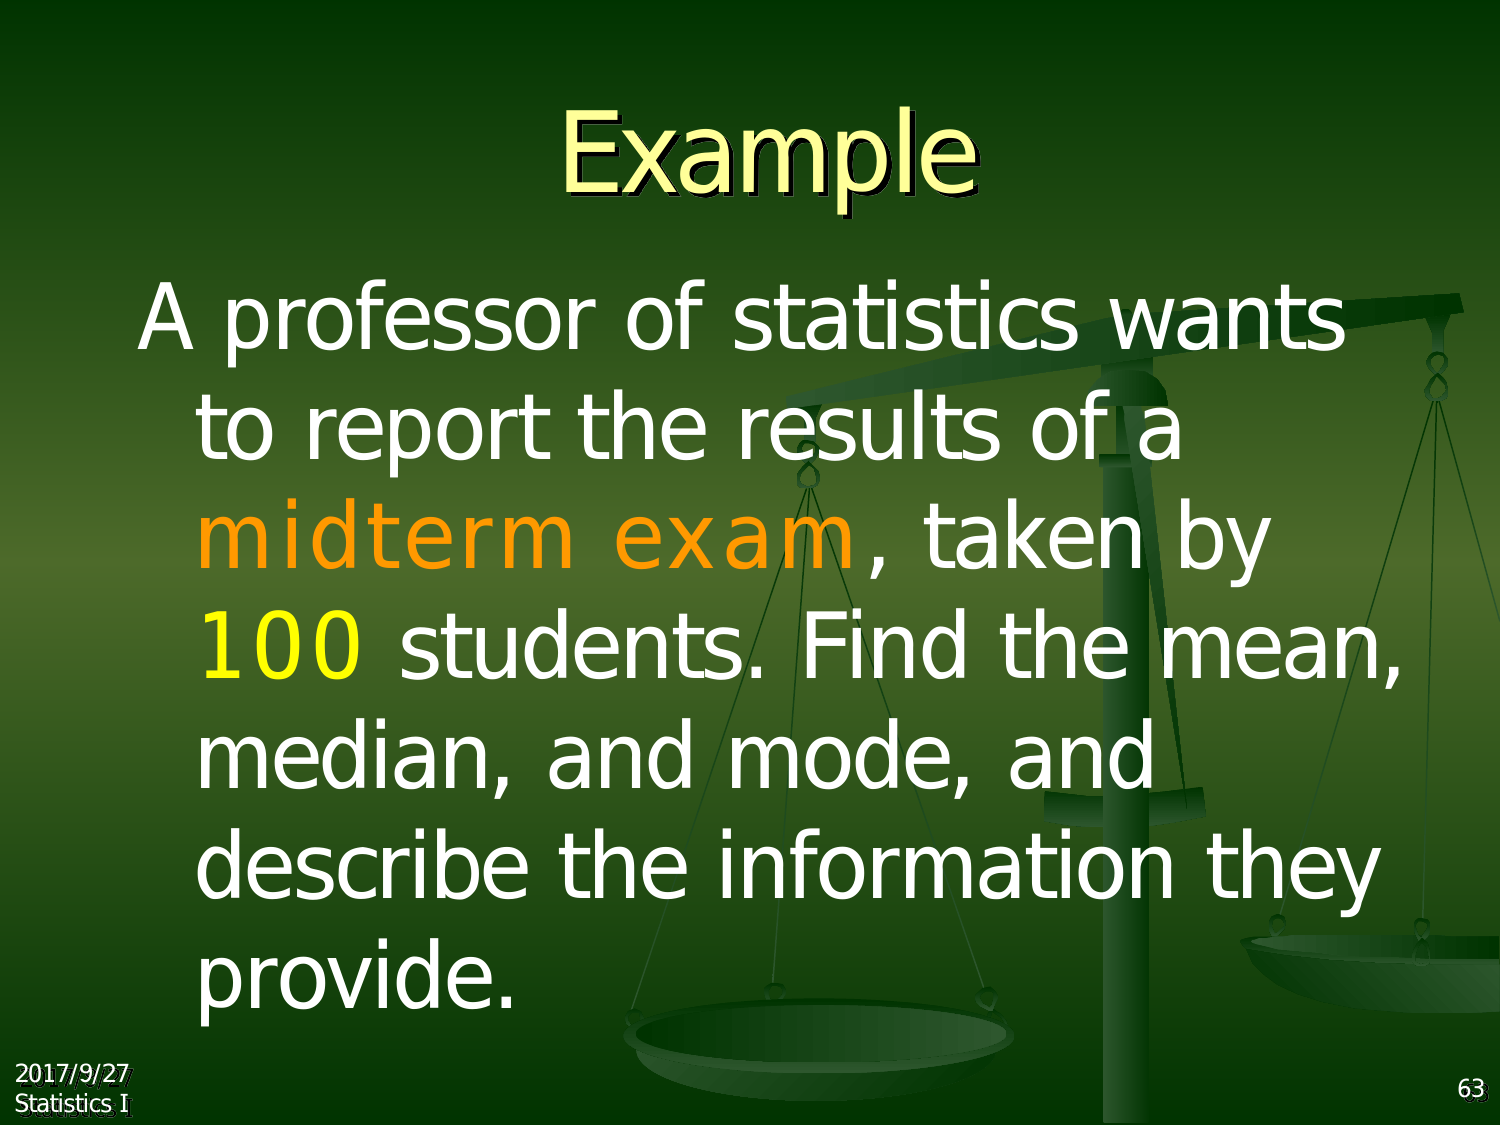

# Example
A professor of statistics wants to report the results of a midterm exam, taken by 100 students. Find the mean, median, and mode, and describe the information they provide.
2017/9/27
Statistics I
63